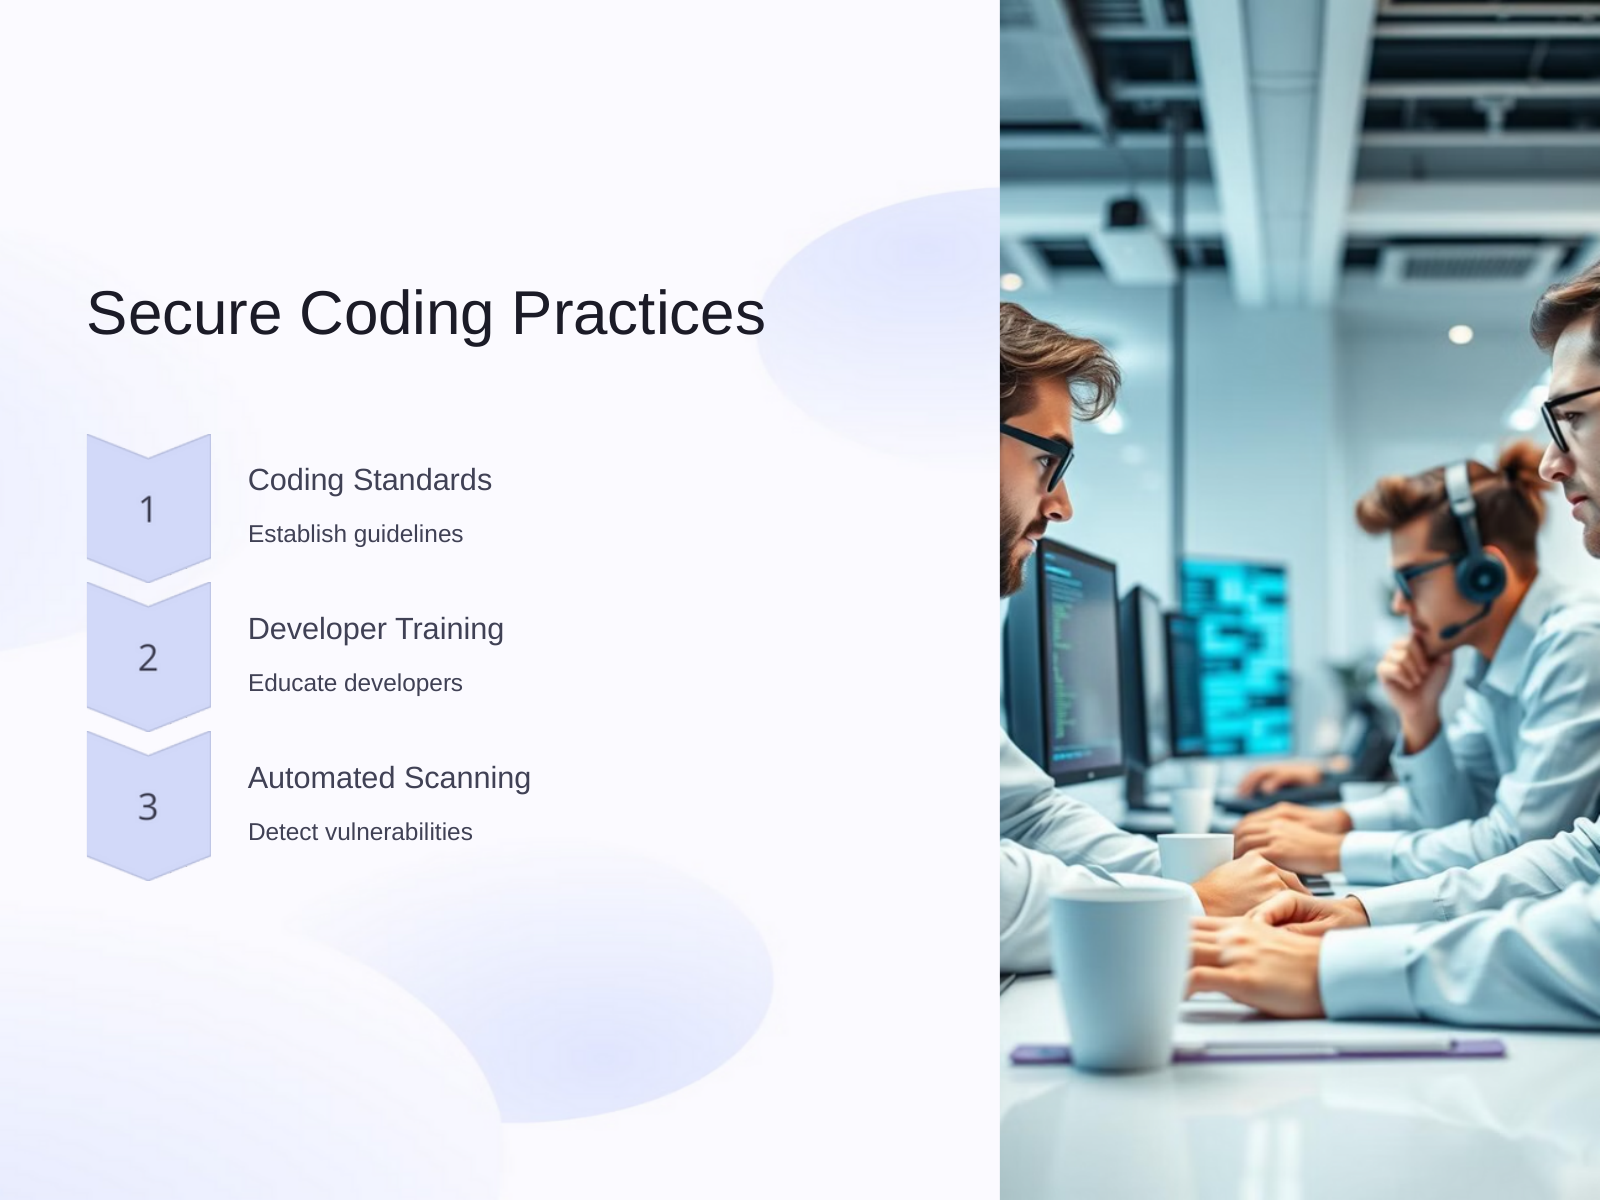

Secure Coding Practices

Coding Standards

Establish guidelines

Developer Training

Educate developers

Automated Scanning

Detect vulnerabilities